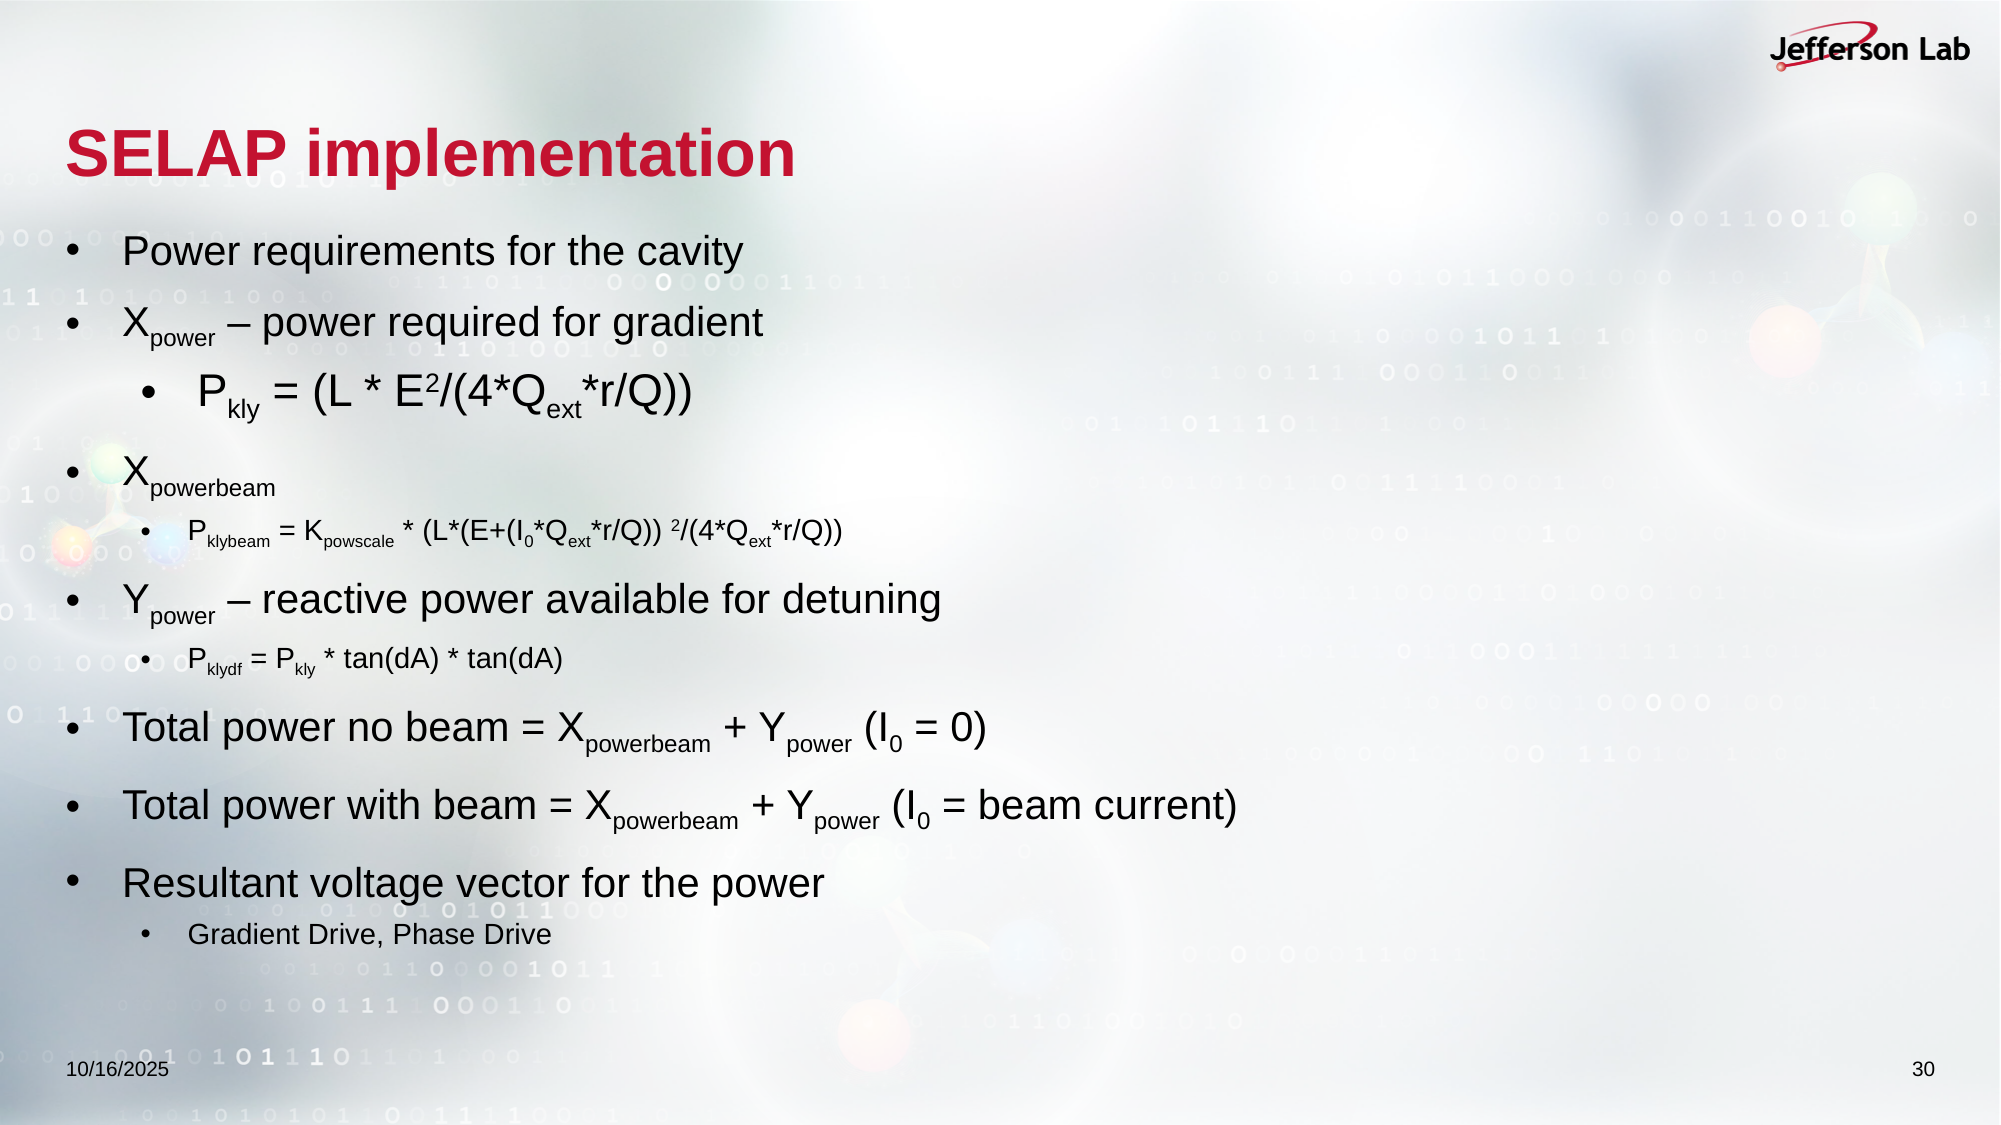

# SELAP implementation
Power requirements for the cavity
Xpower – power required for gradient
Pkly = (L * E2/(4*Qext*r/Q))
Xpowerbeam
Pklybeam = Kpowscale * (L*(E+(I0*Qext*r/Q)) 2/(4*Qext*r/Q))
Ypower – reactive power available for detuning
Pklydf = Pkly * tan(dA) * tan(dA)
Total power no beam = Xpowerbeam + Ypower (I0 = 0)
Total power with beam = Xpowerbeam + Ypower (I0 = beam current)
Resultant voltage vector for the power
Gradient Drive, Phase Drive

10/16/2025

30